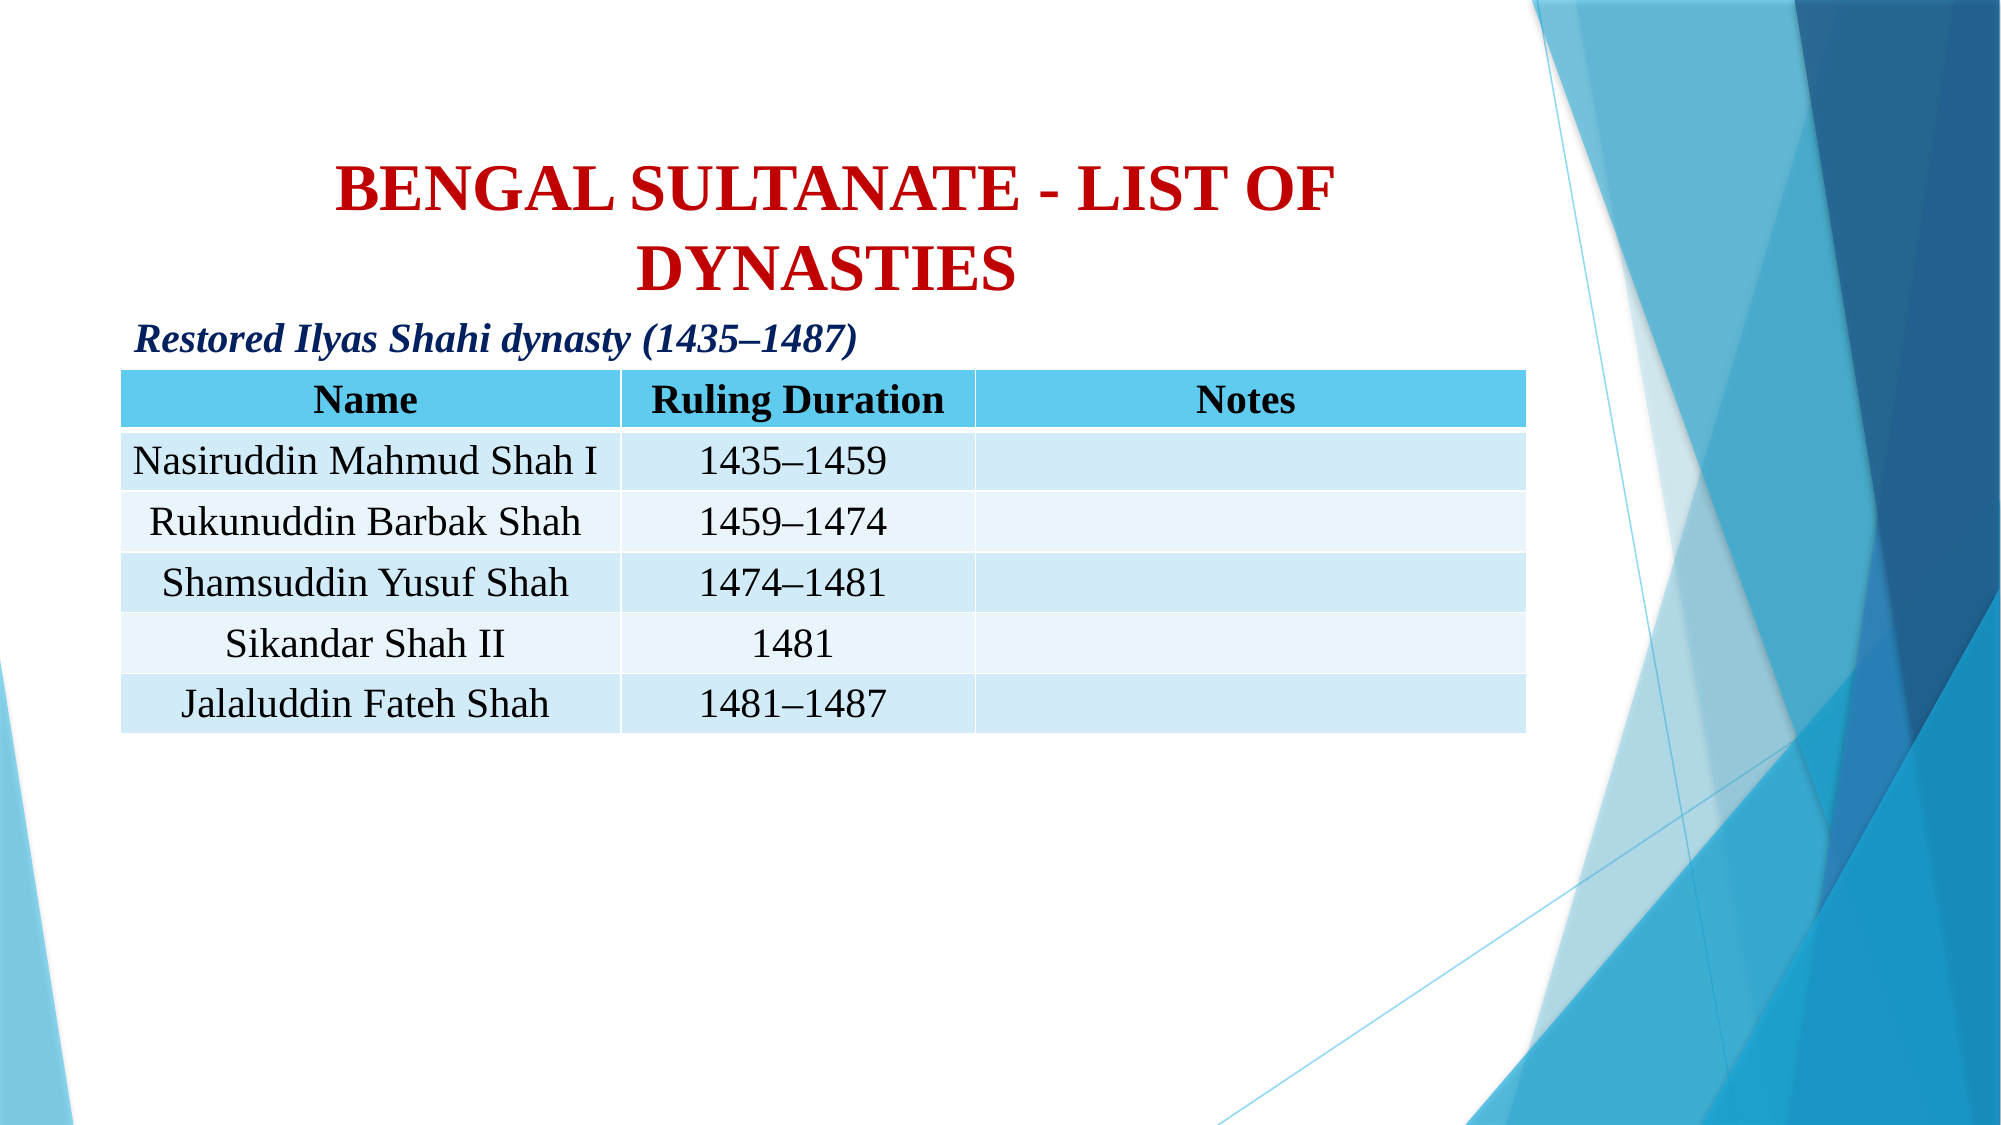

# BENGAL SULTANATE - LIST OF DYNASTIES
Restored Ilyas Shahi dynasty (1435–1487)
| Name | Ruling Duration | Notes |
| --- | --- | --- |
| Nasiruddin Mahmud Shah I | 1435–1459 |  |
| Rukunuddin Barbak Shah | 1459–1474 |  |
| Shamsuddin Yusuf Shah | 1474–1481 |  |
| Sikandar Shah II | 1481 |  |
| Jalaluddin Fateh Shah | 1481–1487 |  |